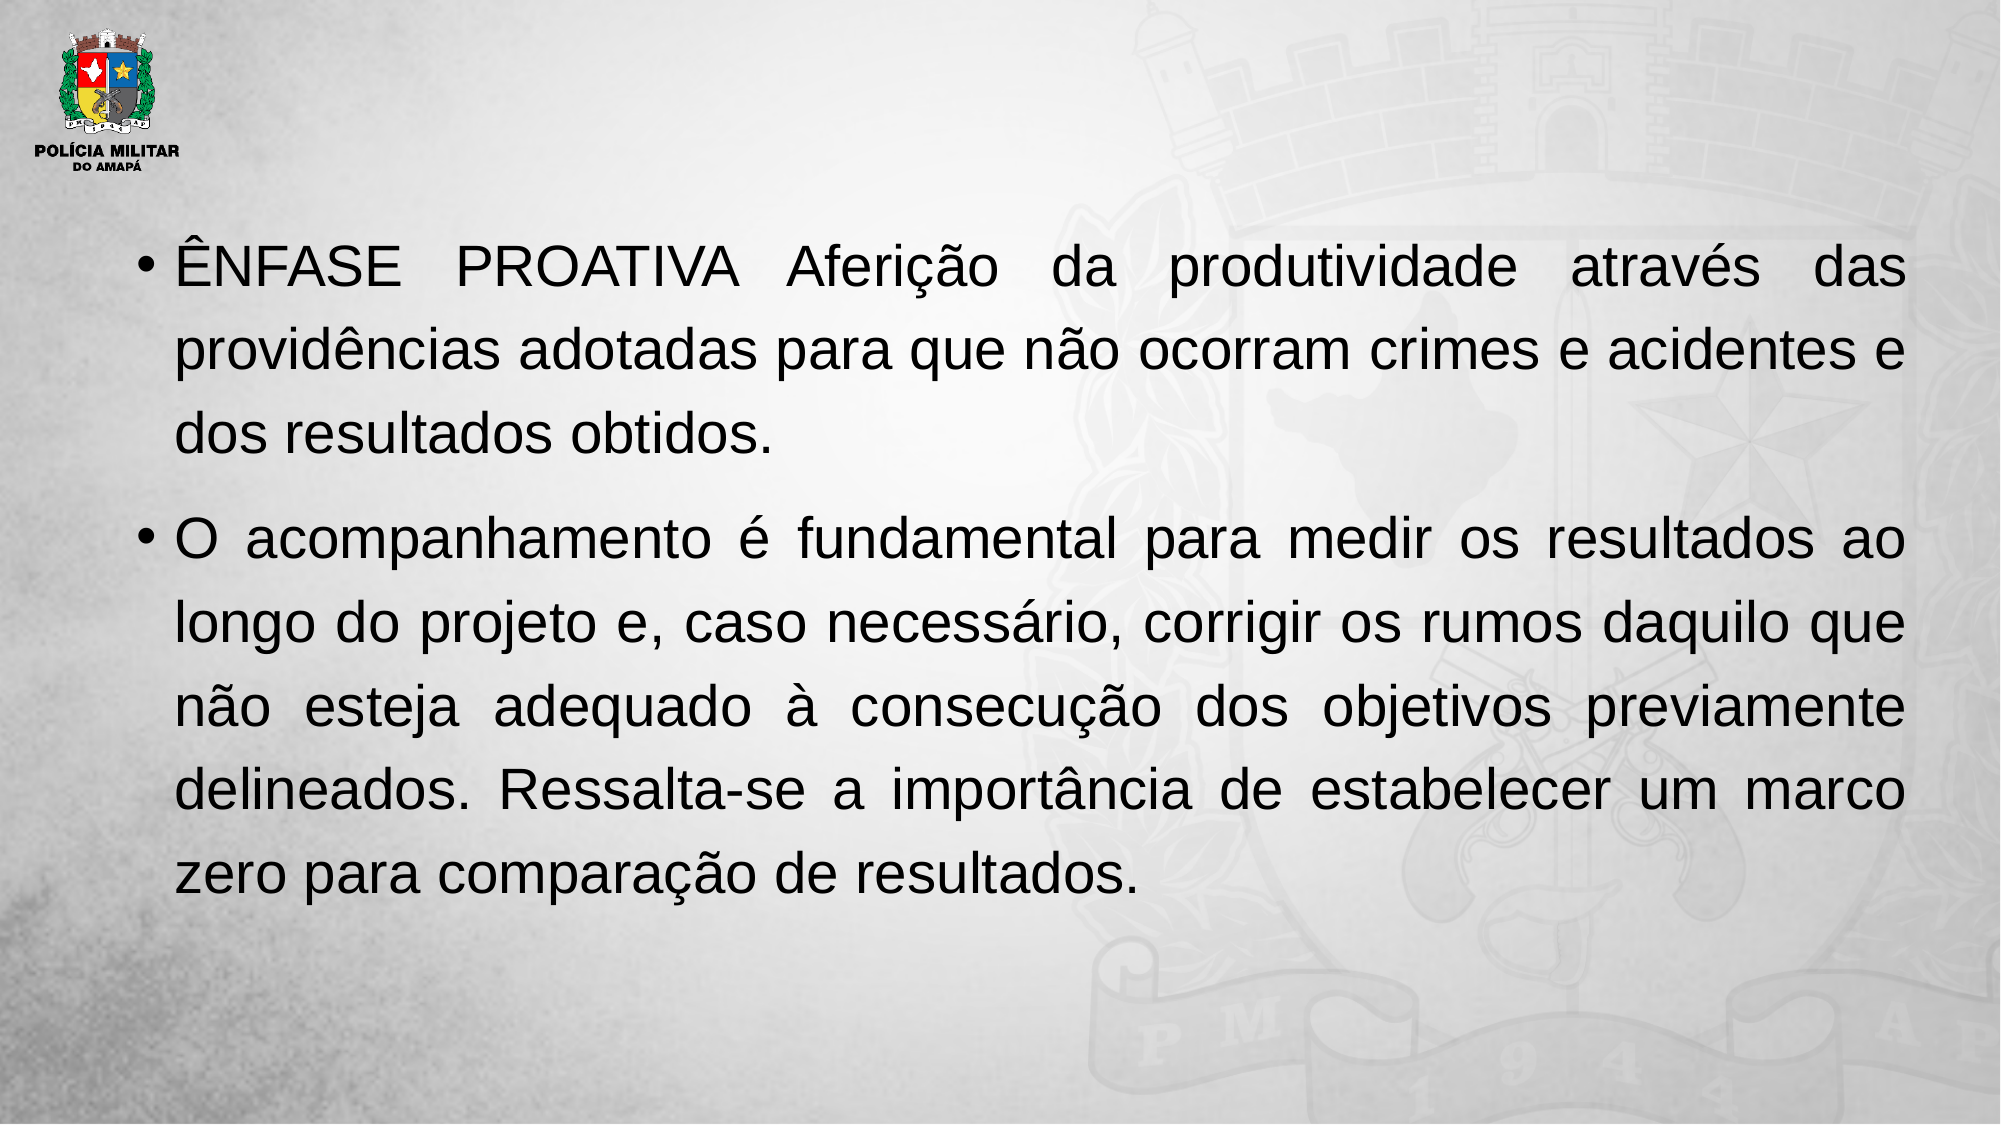

#
ÊNFASE PROATIVA Aferição da produtividade através das providências adotadas para que não ocorram crimes e acidentes e dos resultados obtidos.
O acompanhamento é fundamental para medir os resultados ao longo do projeto e, caso necessário, corrigir os rumos daquilo que não esteja adequado à consecução dos objetivos previamente delineados. Ressalta-se a importância de estabelecer um marco zero para comparação de resultados.